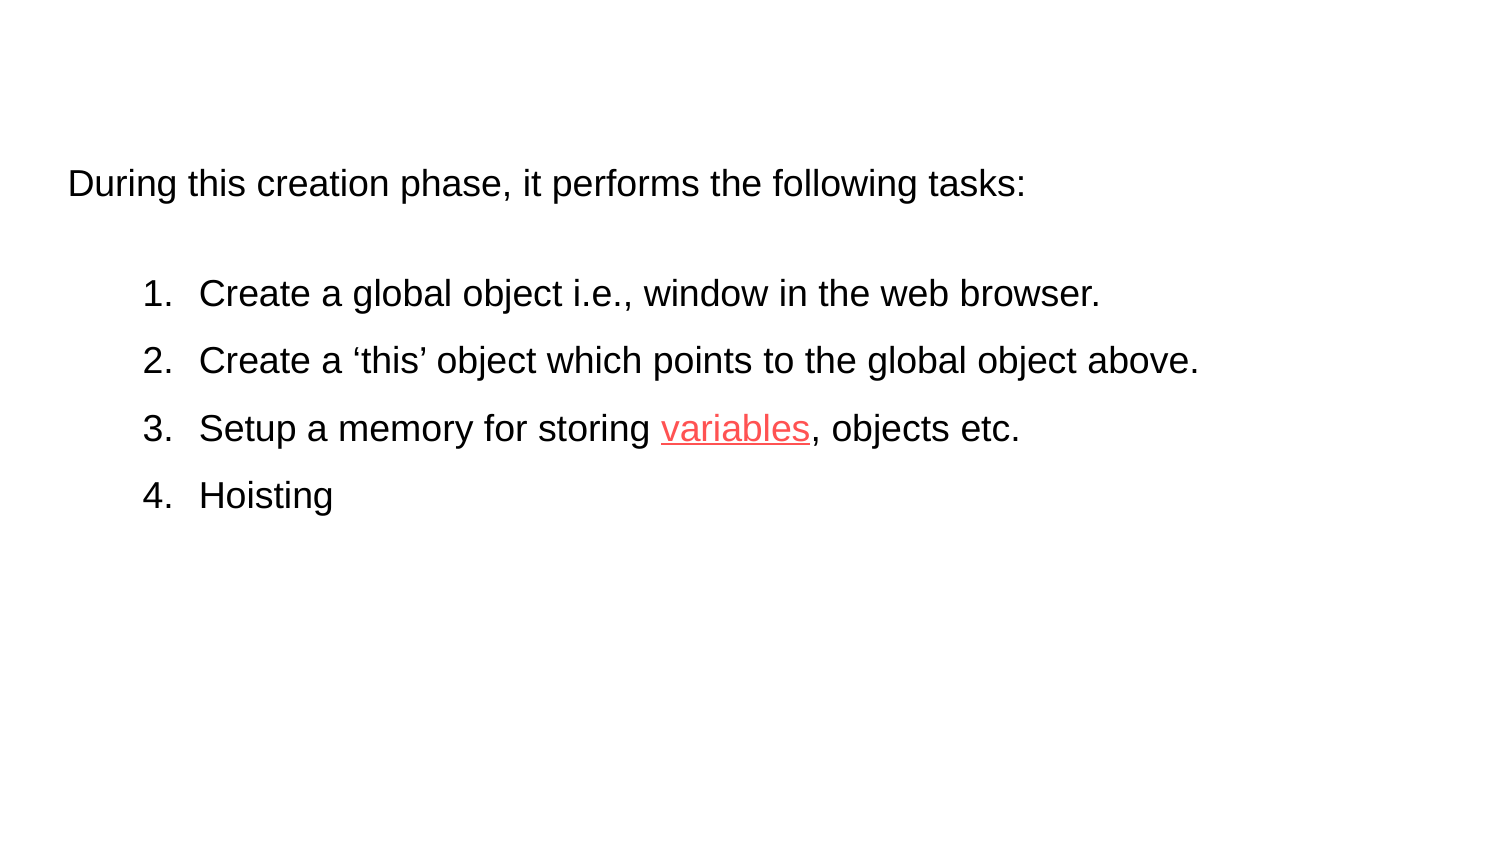

During this creation phase, it performs the following tasks:
Create a global object i.e., window in the web browser.
Create a ‘this’ object which points to the global object above.
Setup a memory for storing variables, objects etc.
Hoisting